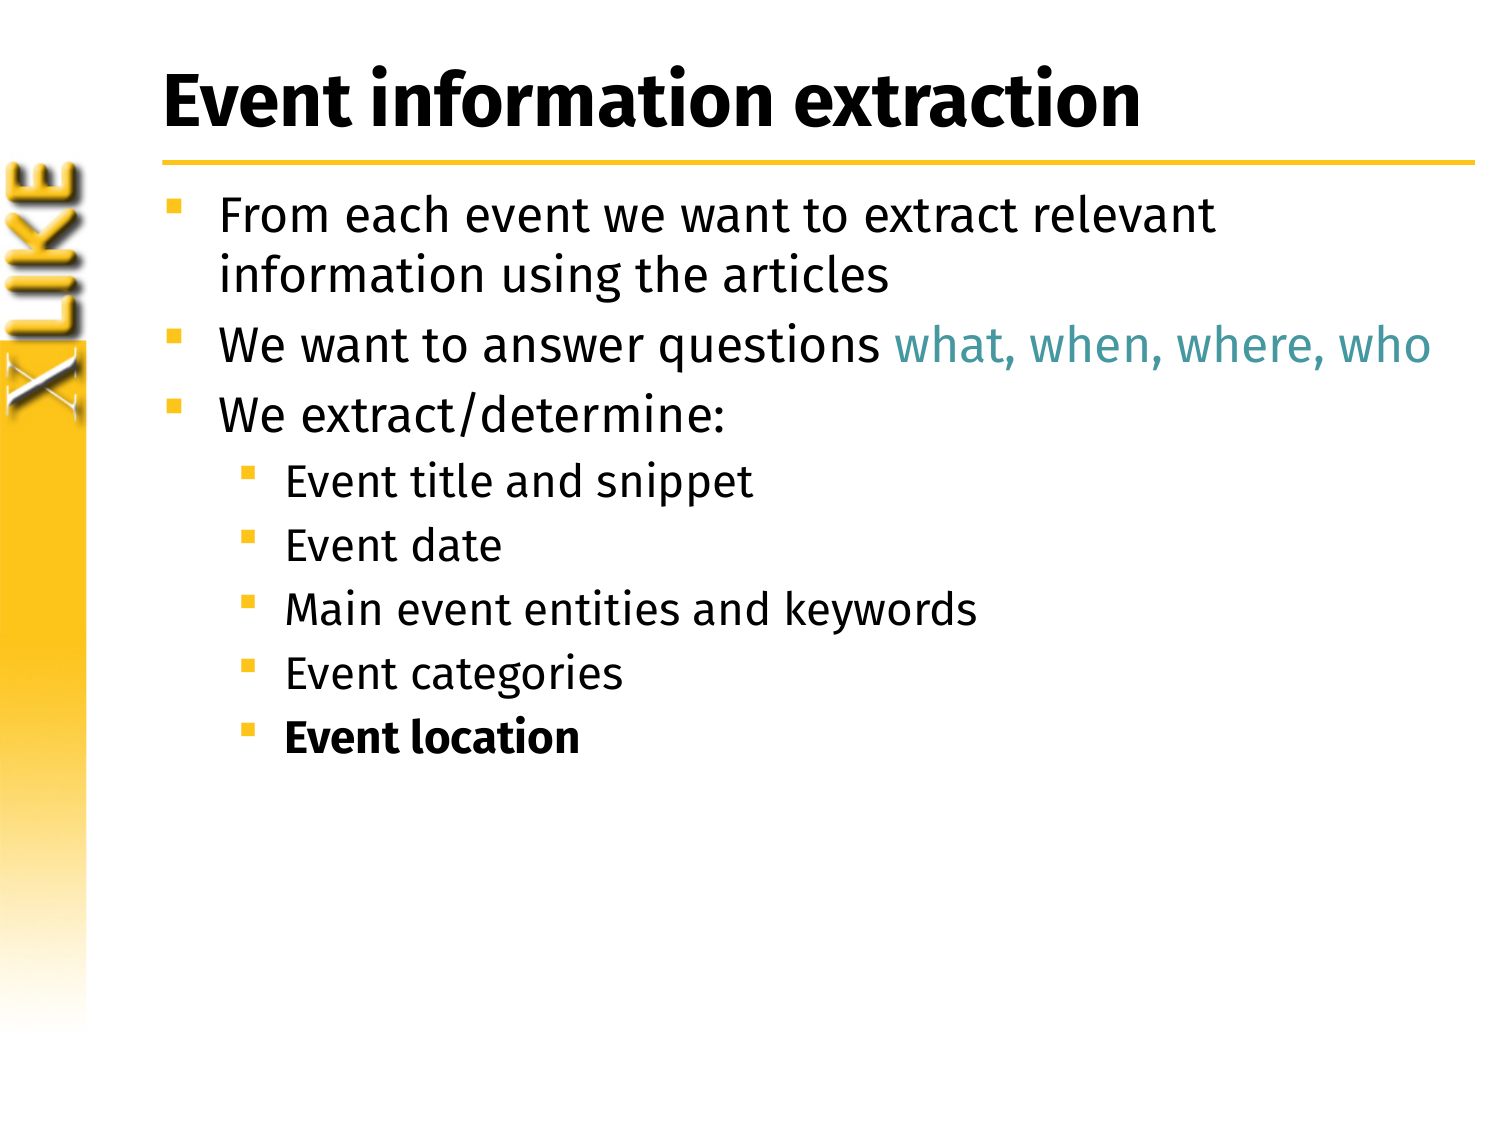

# Event information extraction
From each event we want to extract relevant information using the articles
We want to answer questions what, when, where, who
We extract/determine:
Event title and snippet
Event date
Main event entities and keywords
Event categories
Event location